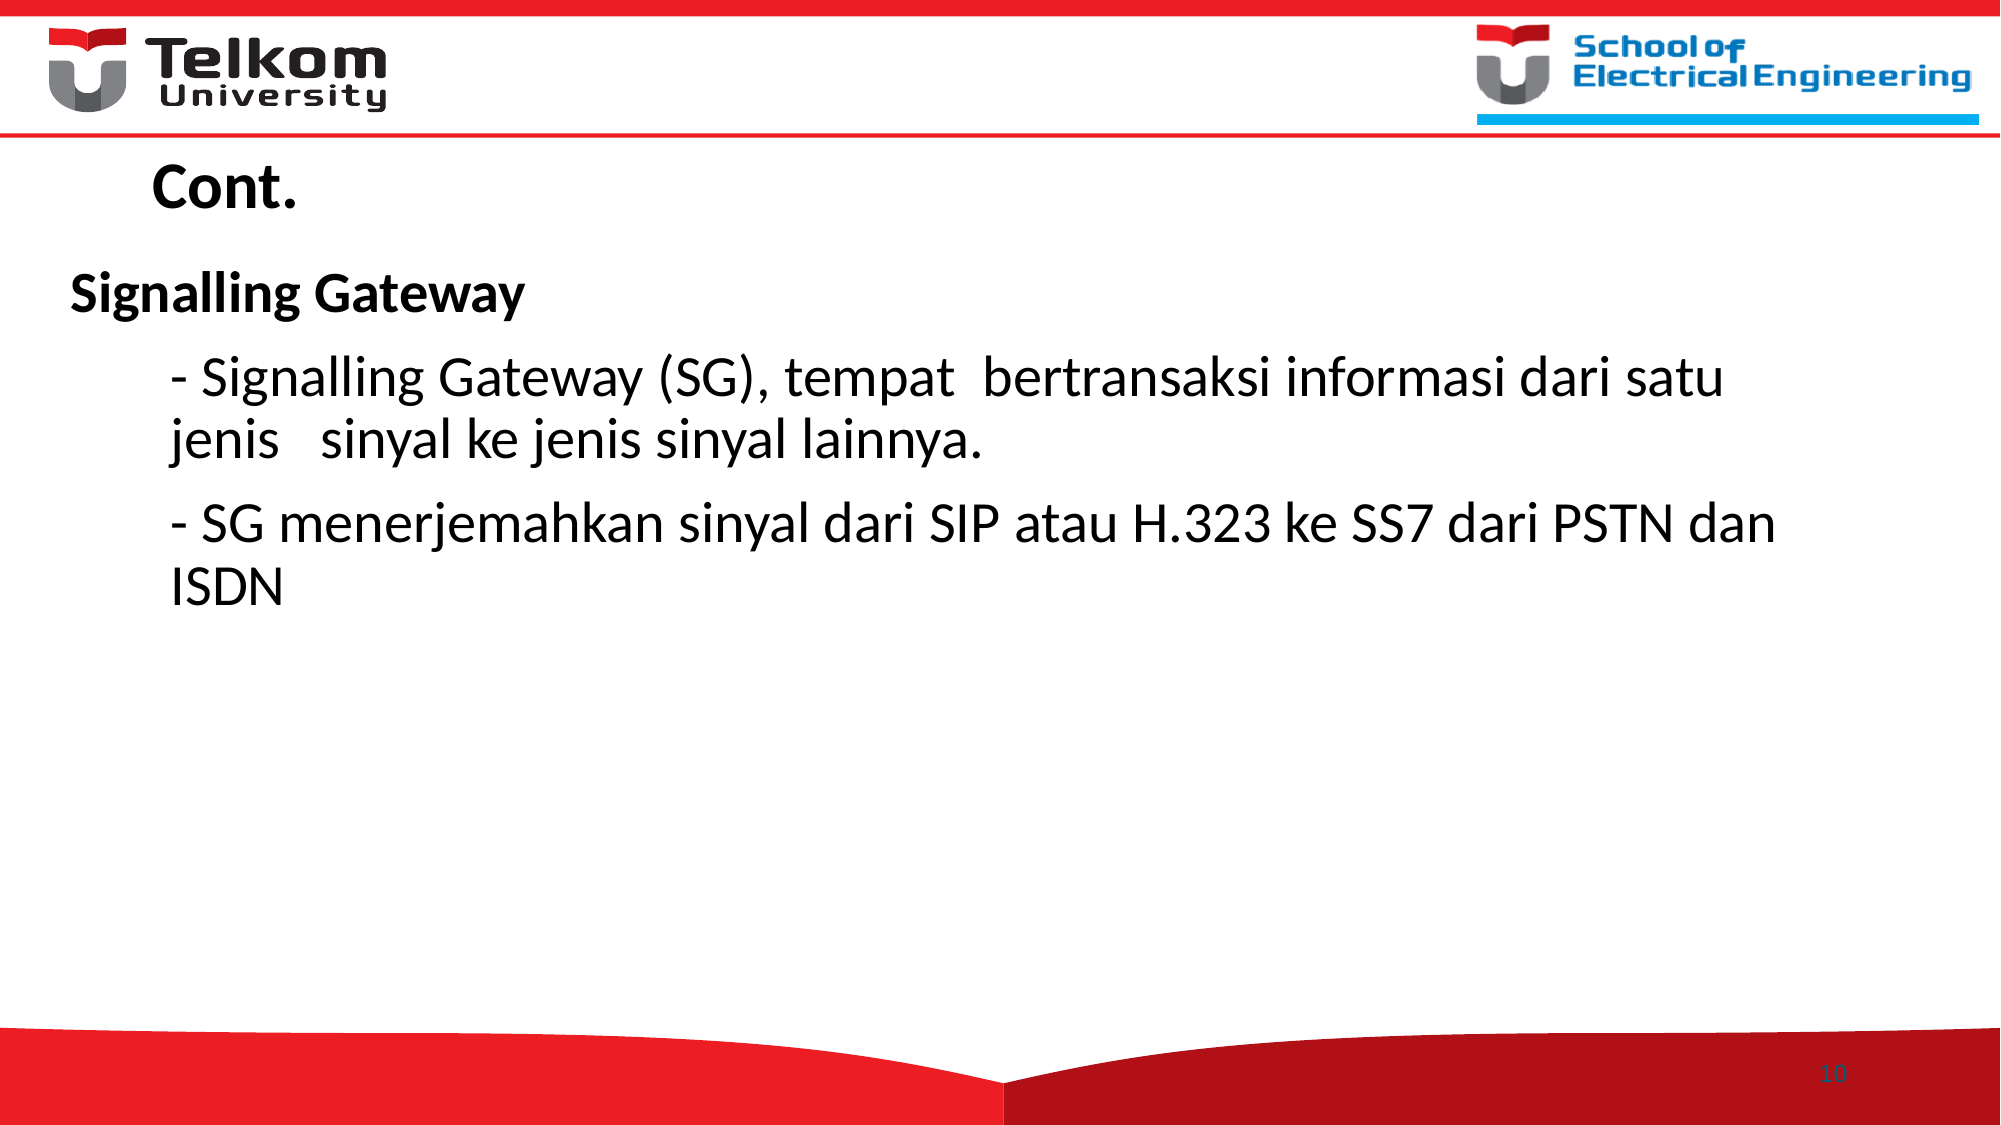

# Cont.
Signalling Gateway
	- Signalling Gateway (SG), tempat  bertransaksi informasi dari satu jenis 	sinyal ke jenis sinyal lainnya.
	- SG menerjemahkan sinyal dari SIP atau H.323 ke SS7 dari PSTN dan  ISDN
10